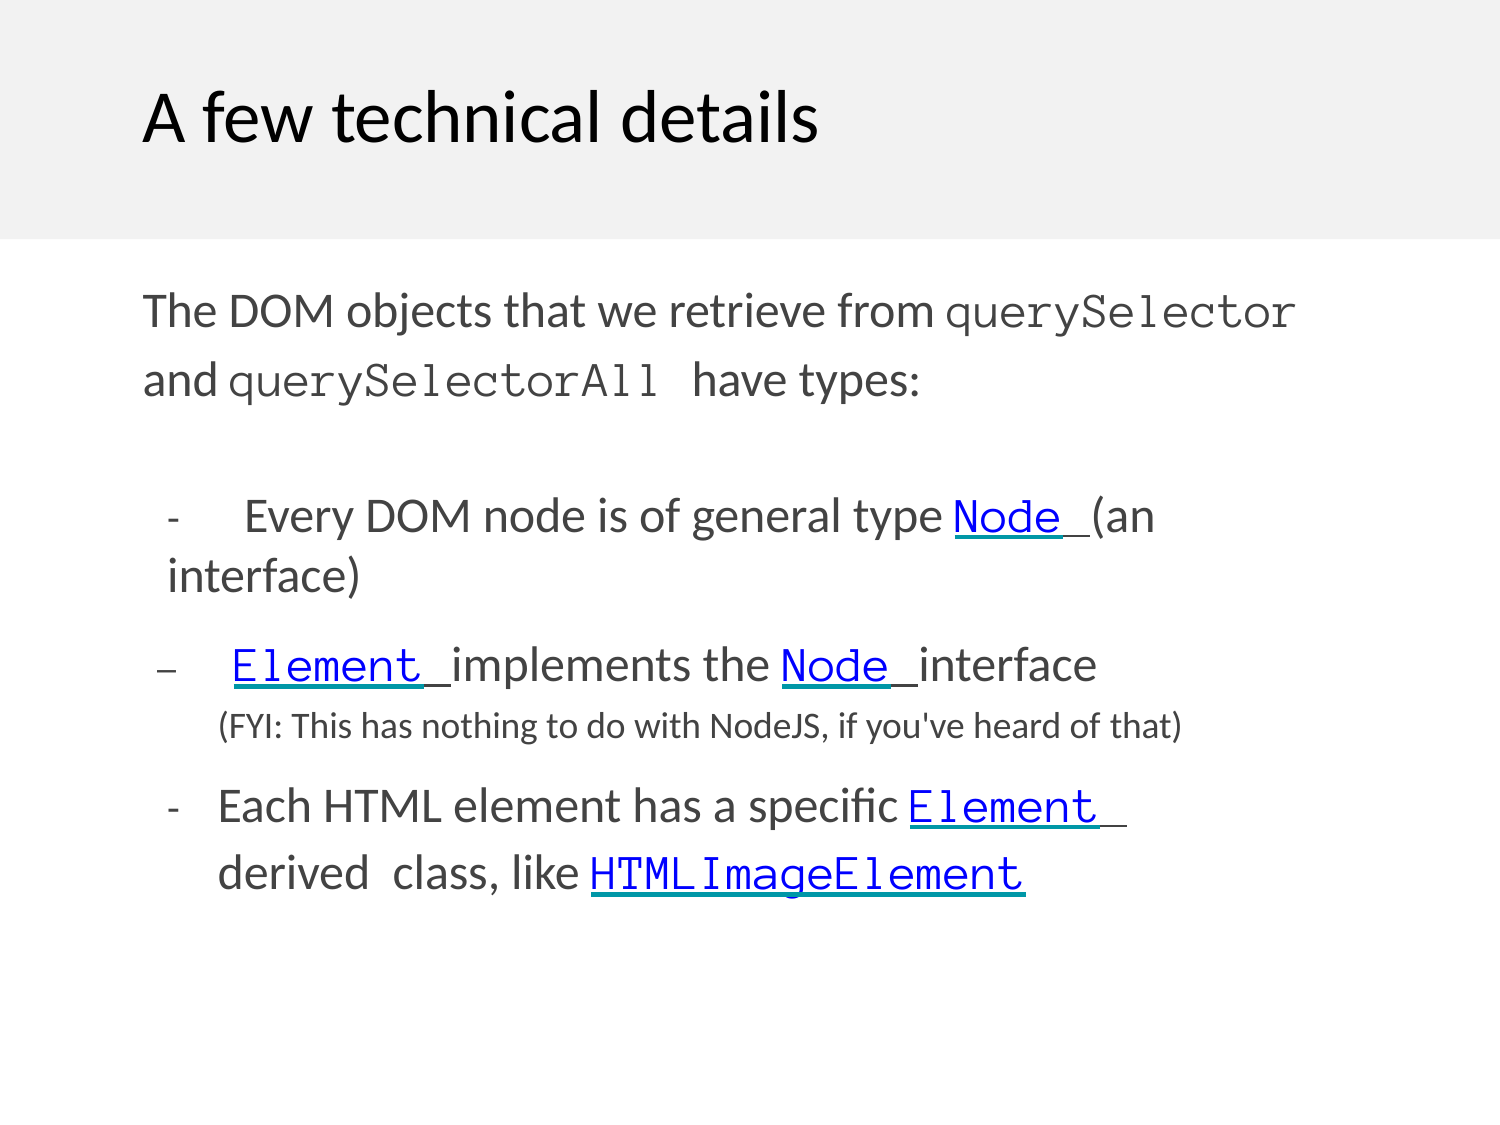

# A few technical details
The DOM objects that we retrieve from querySelector
and querySelectorAll have types:

-	Every DOM node is of general type Node (an interface)
-	Element implements the Node interface
(FYI: This has nothing to do with NodeJS, if you've heard of that)
-	Each HTML element has a specific Element derived  class, like HTMLImageElement